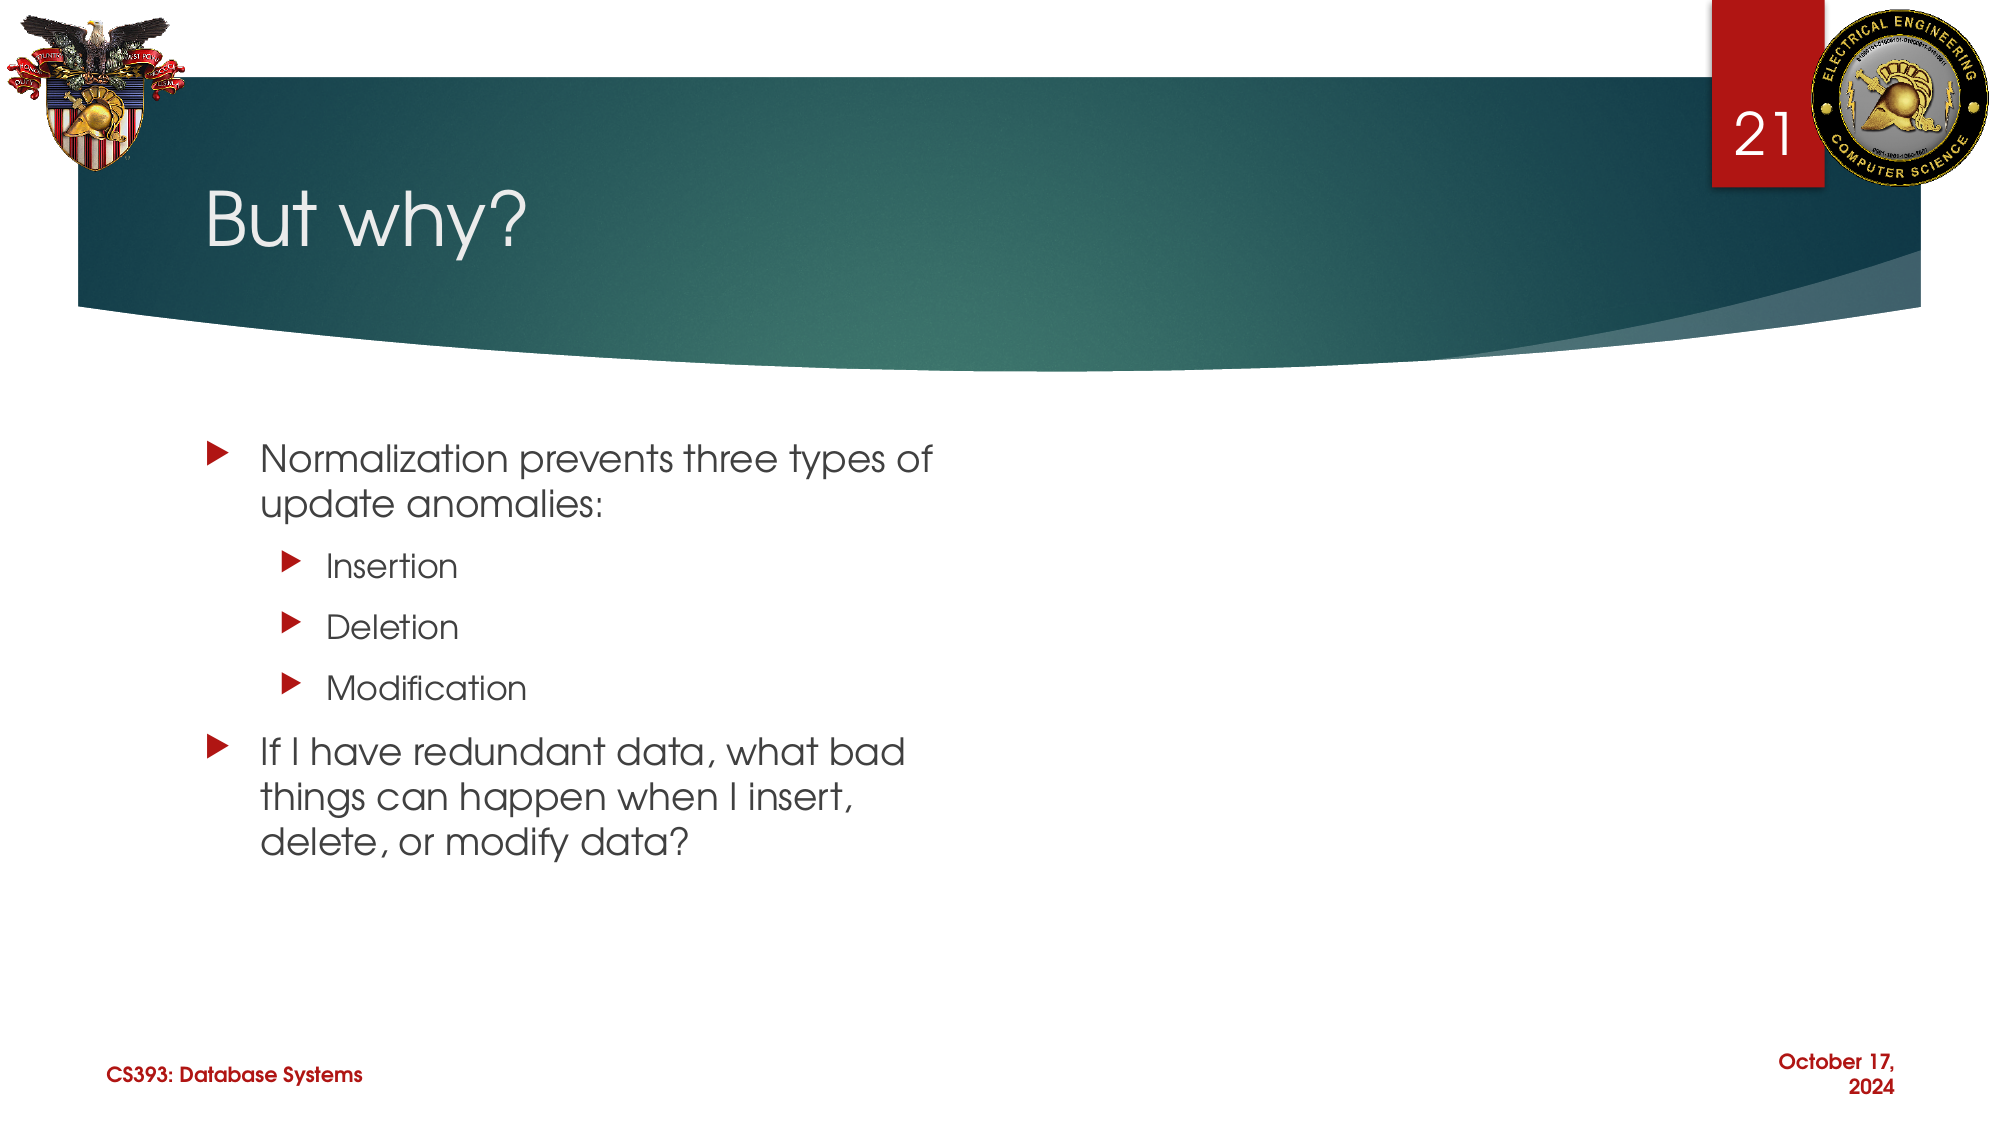

21
# But why?
Normalization prevents three types of update anomalies:
Insertion
Deletion
Modification
If I have redundant data, what bad things can happen when I insert, delete, or modify data?

CS393: Database Systems
October 17, 2024